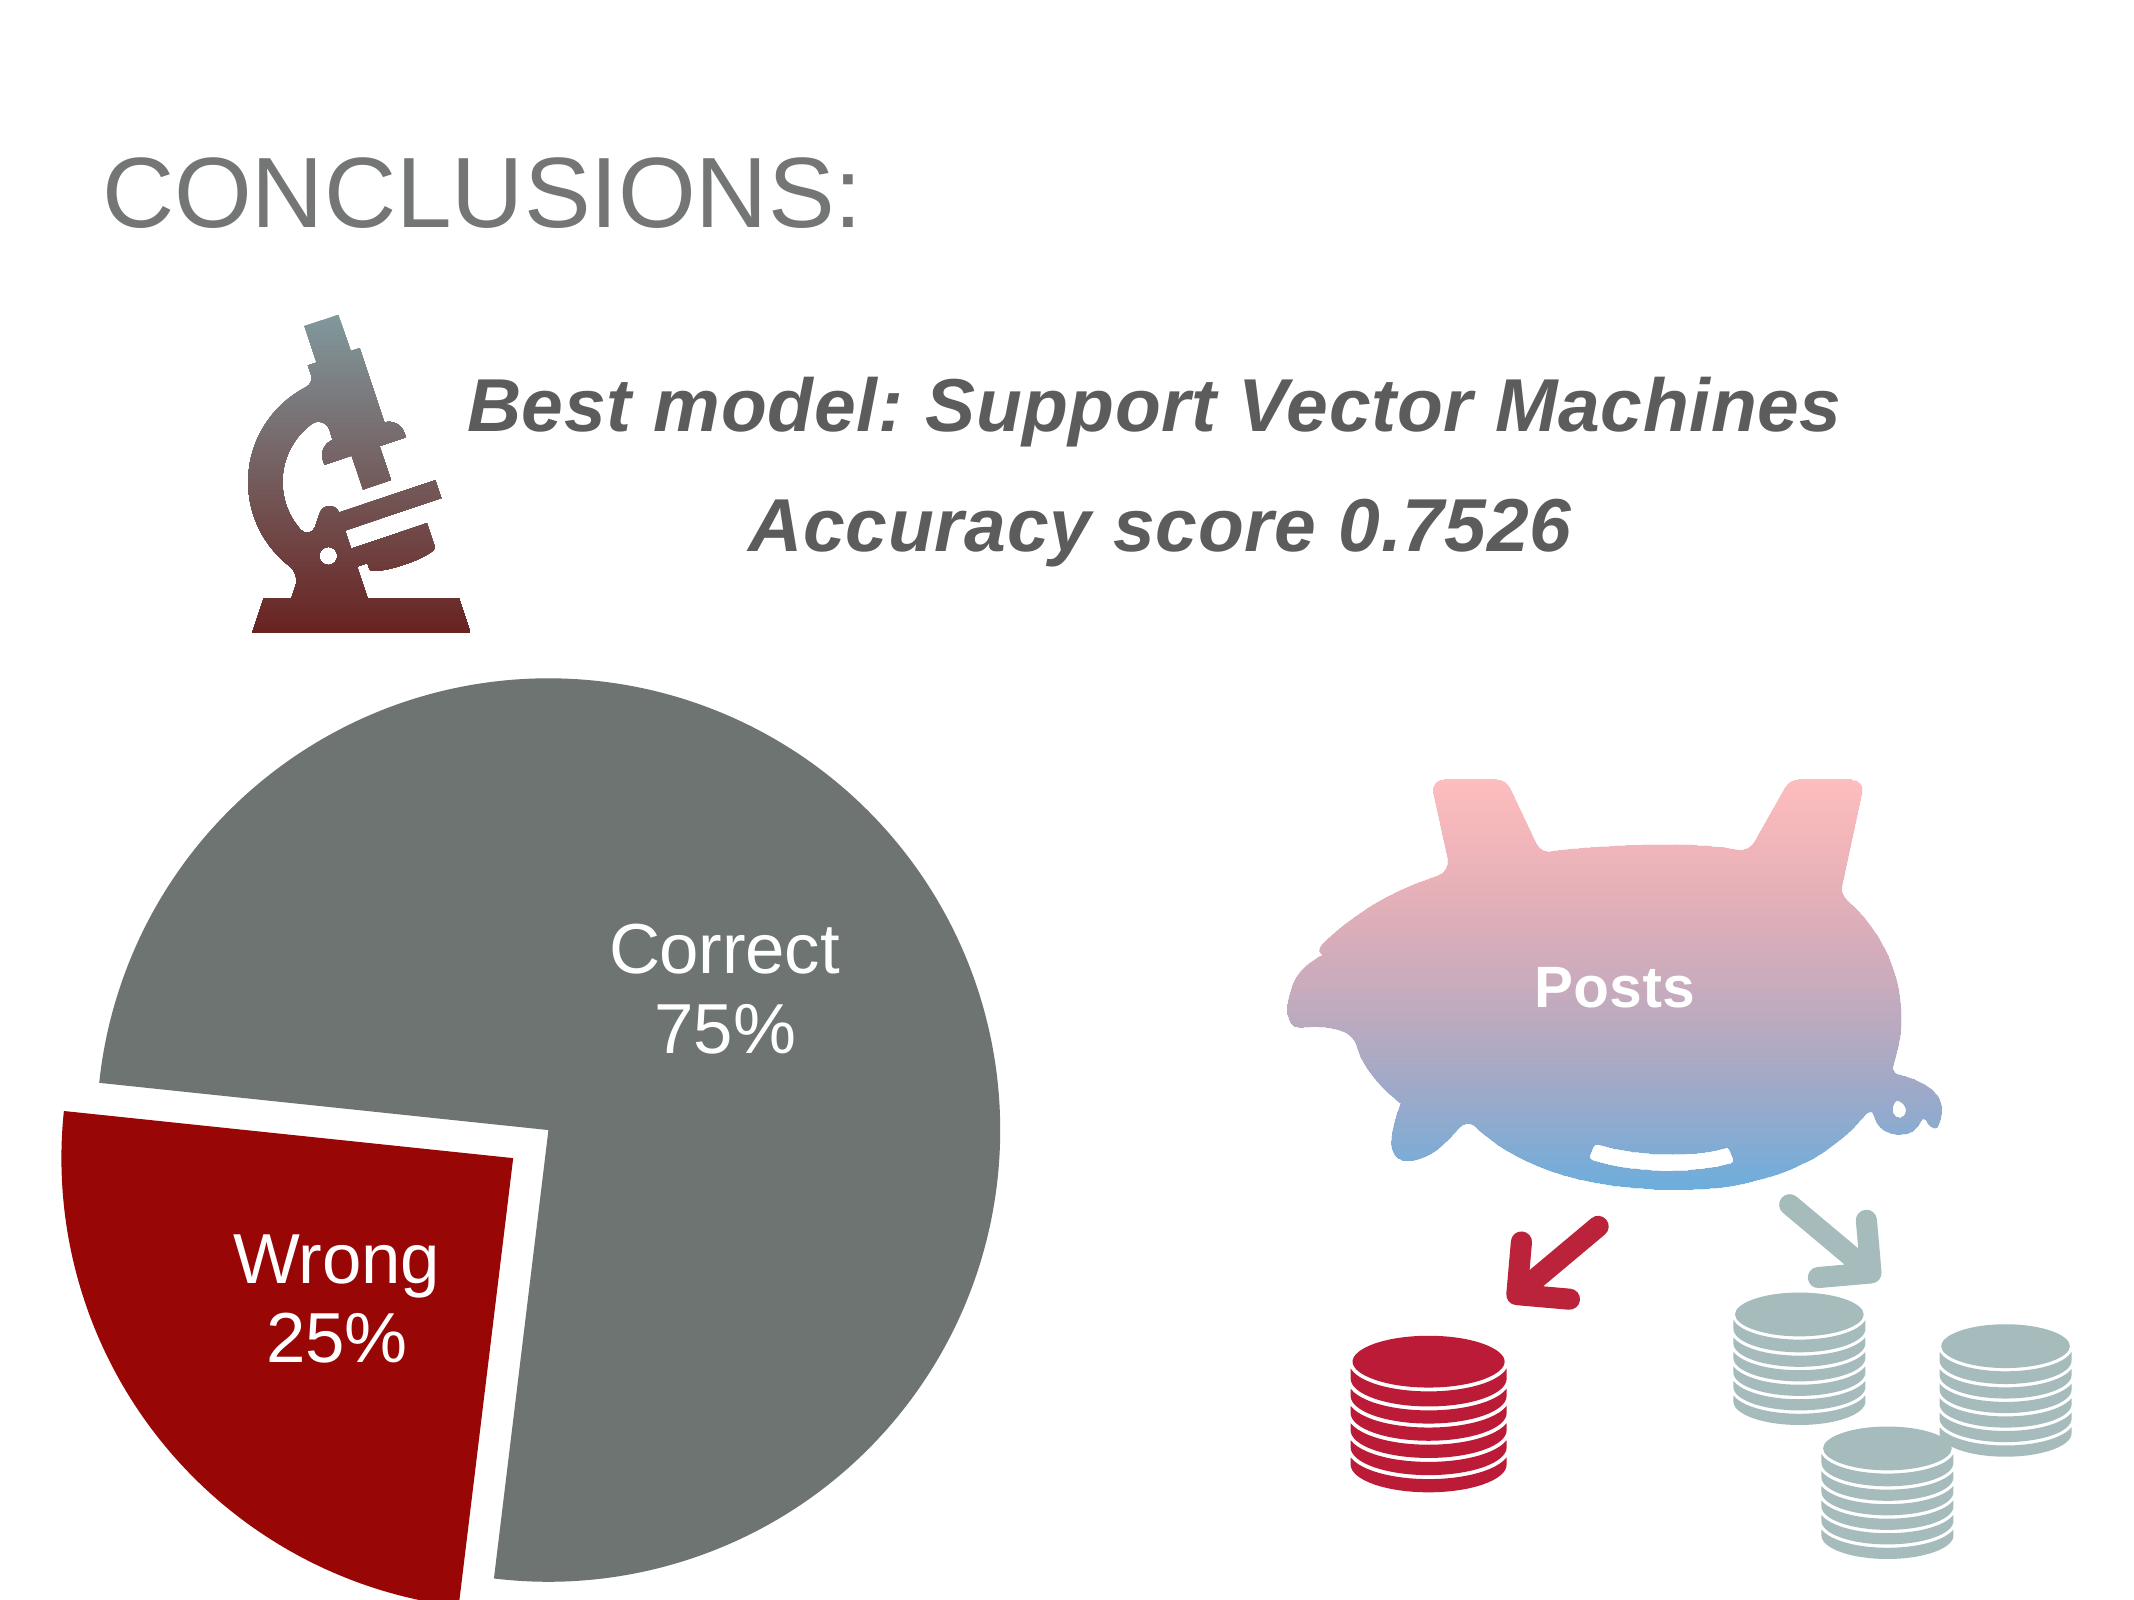

# Conclusions:

Best model: Support Vector Machines
Accuracy score 0.7526

### Chart

| Category | Region 1 |
|---|---|
| Correct | 0.7526 |
| Wrong | 0.2474 |
Posts